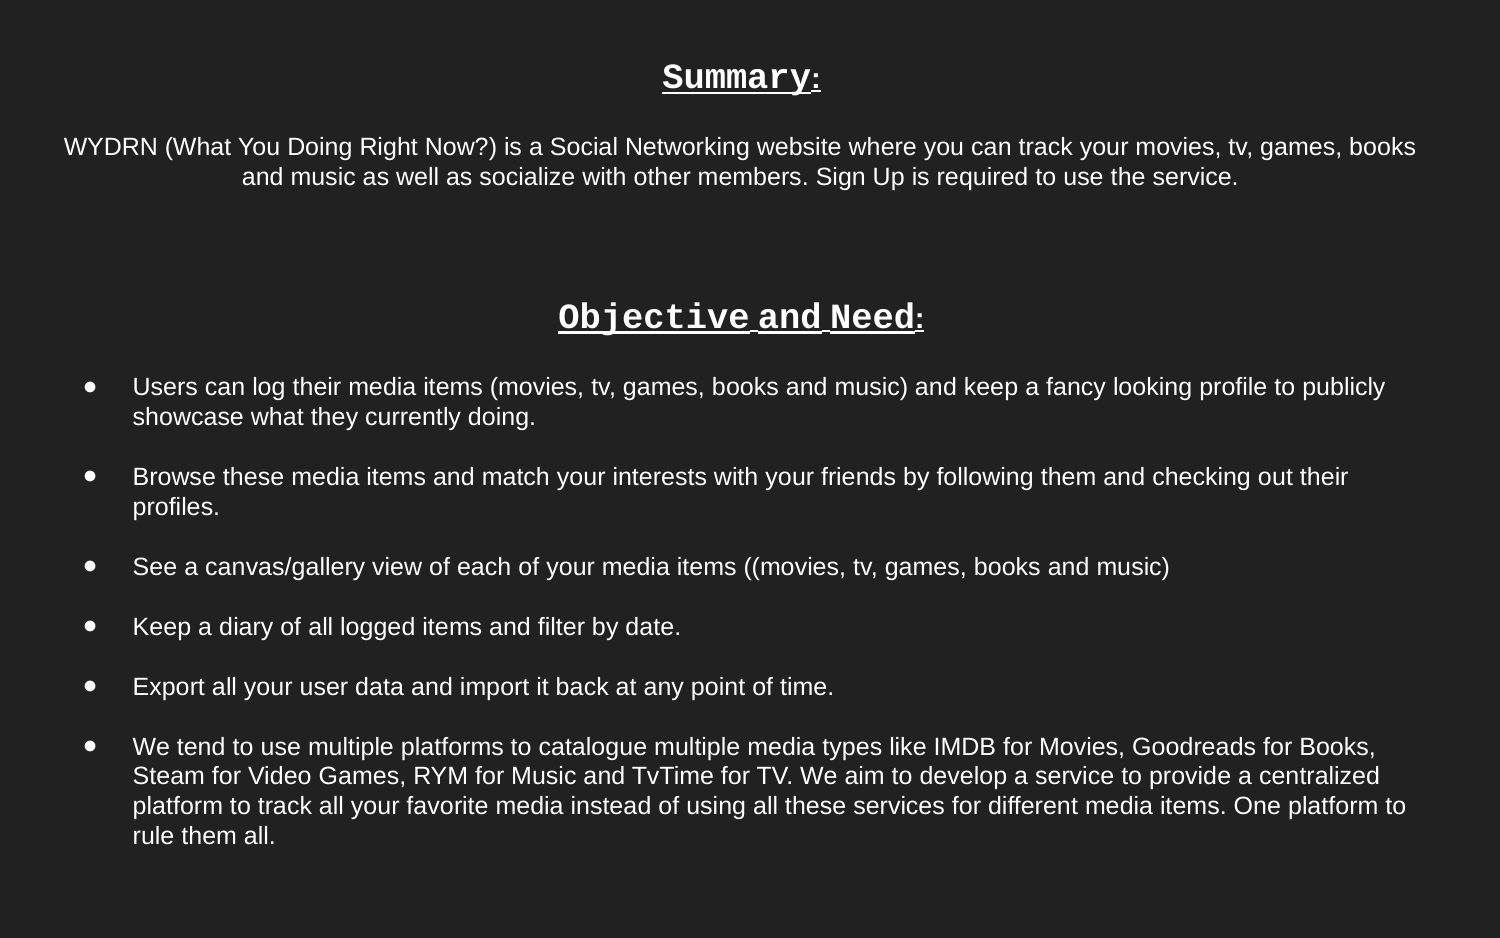

Summary:

WYDRN (What You Doing Right Now?) is a Social Networking website where you can track your movies, tv, games, books and music as well as socialize with other members. Sign Up is required to use the service.

Objective and Need:

Users can log their media items (movies, tv, games, books and music) and keep a fancy looking profile to publicly showcase what they currently doing.

Browse these media items and match your interests with your friends by following them and checking out their profiles.

See a canvas/gallery view of each of your media items ((movies, tv, games, books and music)

Keep a diary of all logged items and filter by date.

Export all your user data and import it back at any point of time.

We tend to use multiple platforms to catalogue multiple media types like IMDB for Movies, Goodreads for Books, Steam for Video Games, RYM for Music and TvTime for TV. We aim to develop a service to provide a centralized platform to track all your favorite media instead of using all these services for different media items. One platform to rule them all.